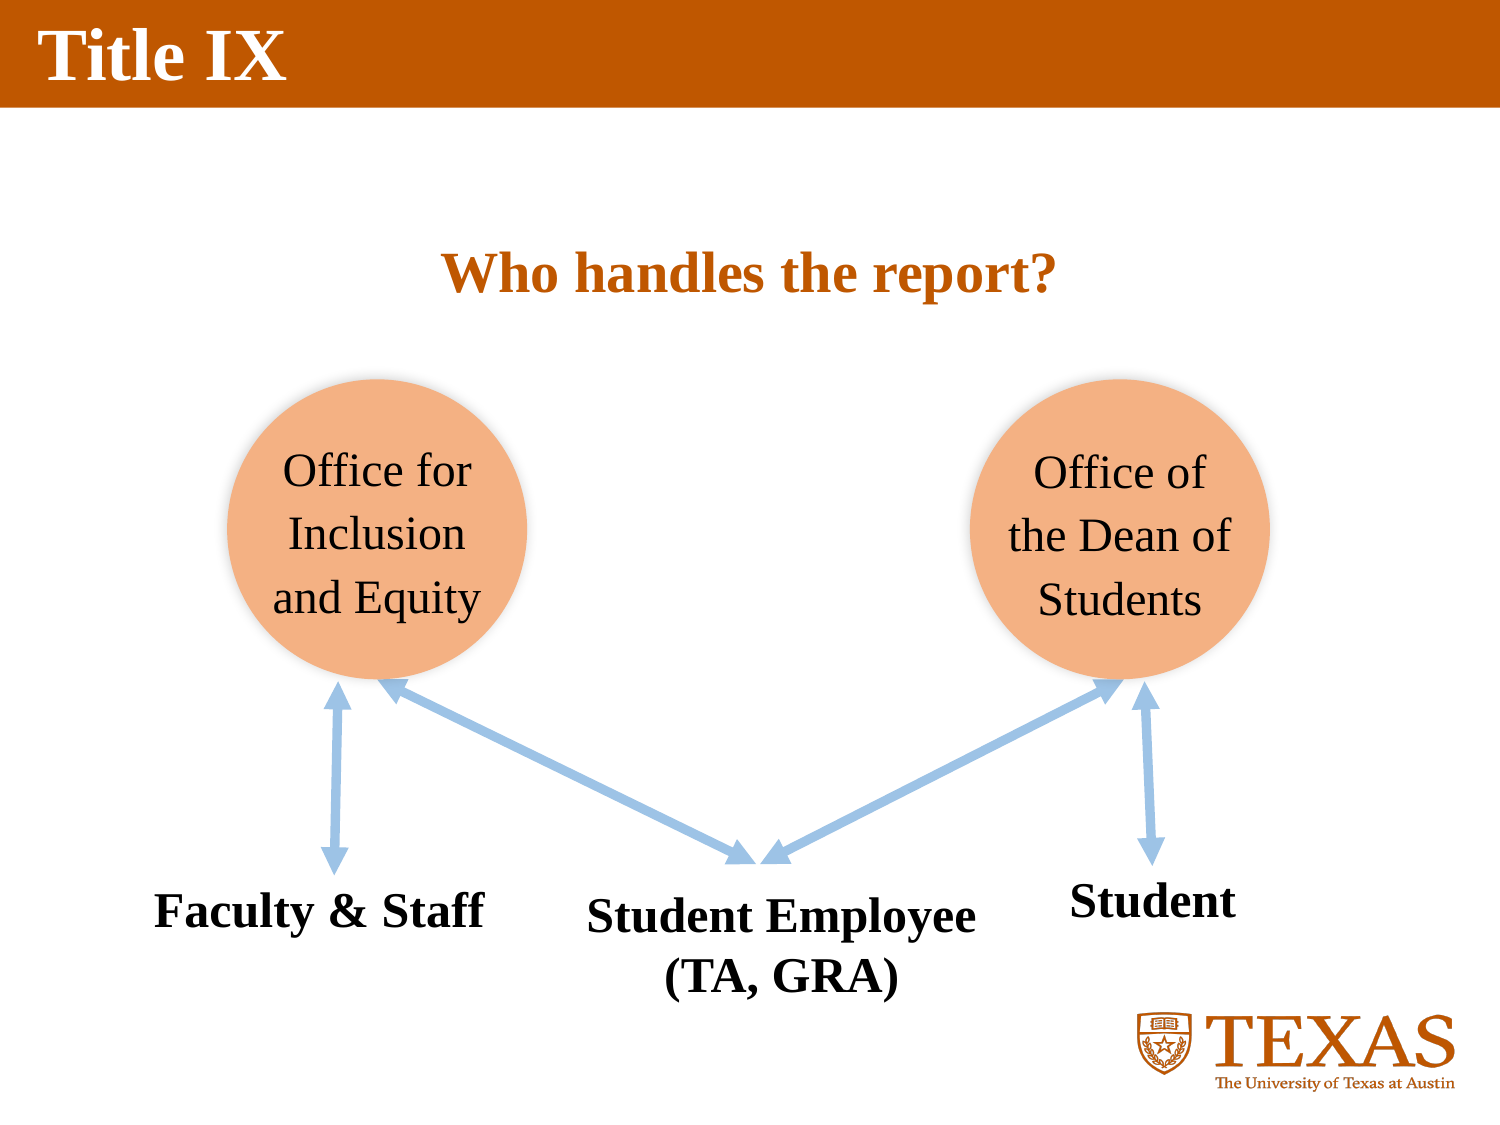

Who handles the report?

Office for Inclusion and Equity

Office of the Dean of Students
Student
Faculty & Staff
Student Employee
(TA, GRA)